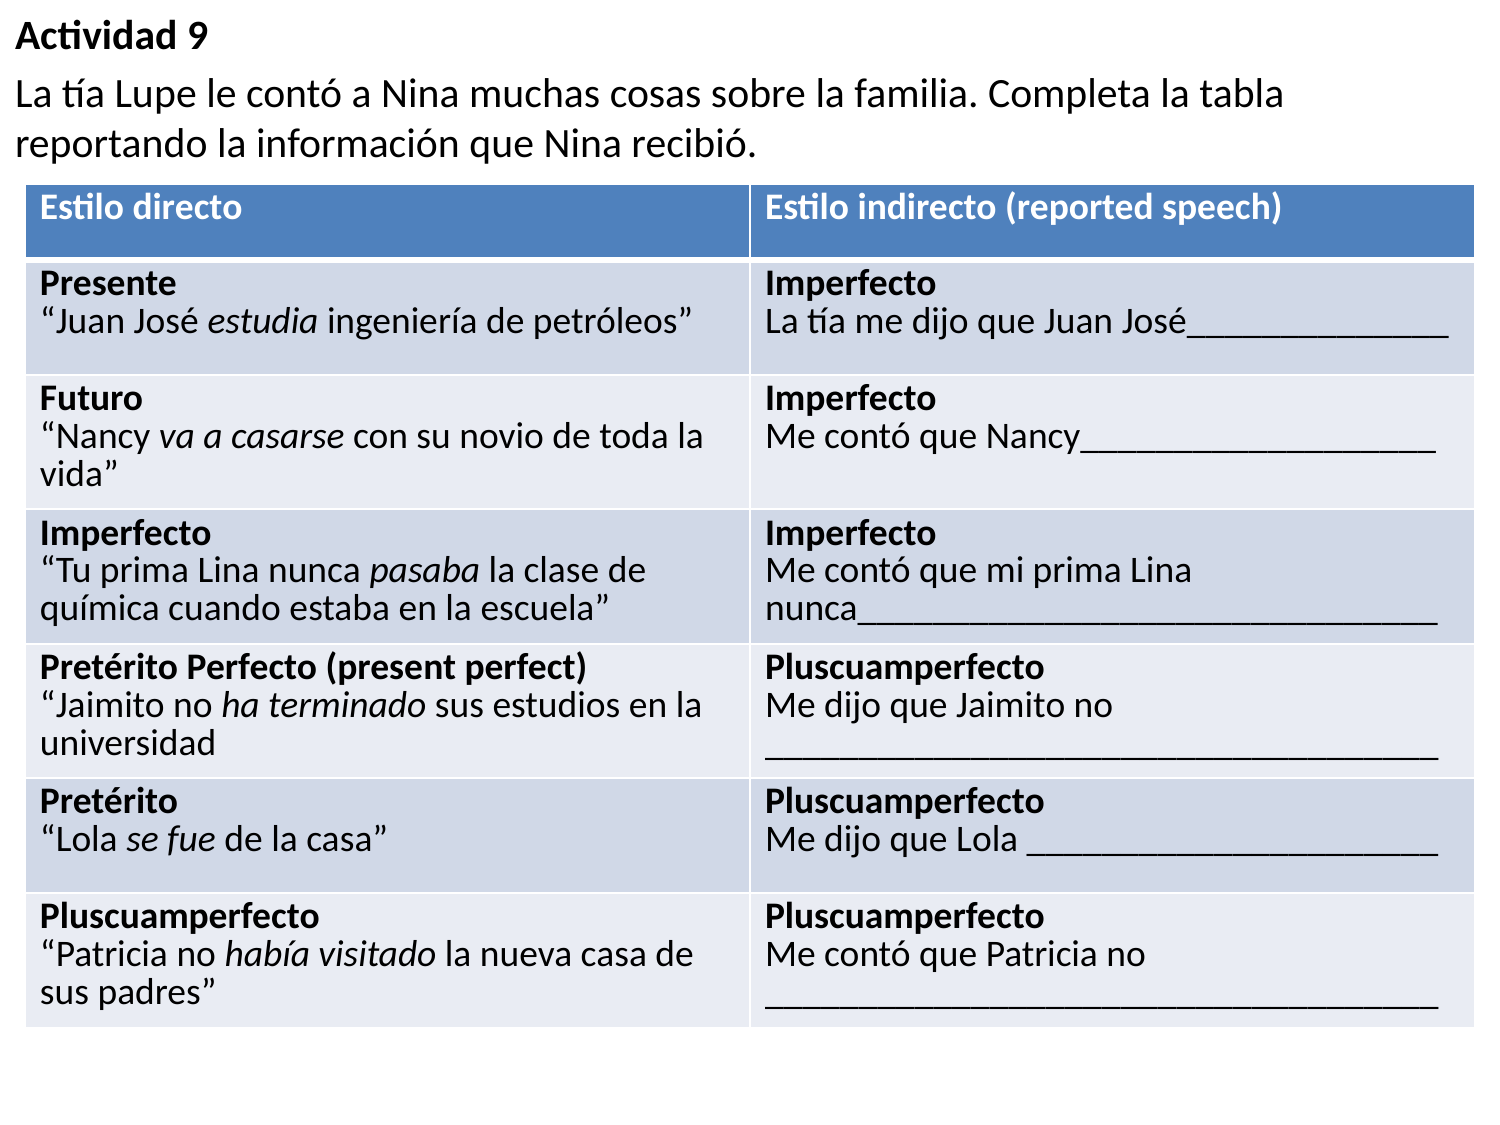

Actividad 9
La tía Lupe le contó a Nina muchas cosas sobre la familia. Completa la tabla reportando la información que Nina recibió.

| Estilo directo | Estilo indirecto (reported speech) |
| --- | --- |
| Presente “Juan José estudia ingeniería de petróleos” | Imperfecto La tía me dijo que Juan José\_\_\_\_\_\_\_\_\_\_\_\_\_\_ |
| Futuro “Nancy va a casarse con su novio de toda la vida” | Imperfecto Me contó que Nancy\_\_\_\_\_\_\_\_\_\_\_\_\_\_\_\_\_\_\_ |
| Imperfecto “Tu prima Lina nunca pasaba la clase de química cuando estaba en la escuela” | Imperfecto Me contó que mi prima Lina nunca\_\_\_\_\_\_\_\_\_\_\_\_\_\_\_\_\_\_\_\_\_\_\_\_\_\_\_\_\_\_\_ |
| Pretérito Perfecto (present perfect) “Jaimito no ha terminado sus estudios en la universidad | Pluscuamperfecto Me dijo que Jaimito no \_\_\_\_\_\_\_\_\_\_\_\_\_\_\_\_\_\_\_\_\_\_\_\_\_\_\_\_\_\_\_\_\_\_\_\_ |
| Pretérito “Lola se fue de la casa” | Pluscuamperfecto Me dijo que Lola \_\_\_\_\_\_\_\_\_\_\_\_\_\_\_\_\_\_\_\_\_\_ |
| Pluscuamperfecto “Patricia no había visitado la nueva casa de sus padres” | Pluscuamperfecto Me contó que Patricia no \_\_\_\_\_\_\_\_\_\_\_\_\_\_\_\_\_\_\_\_\_\_\_\_\_\_\_\_\_\_\_\_\_\_\_\_ |